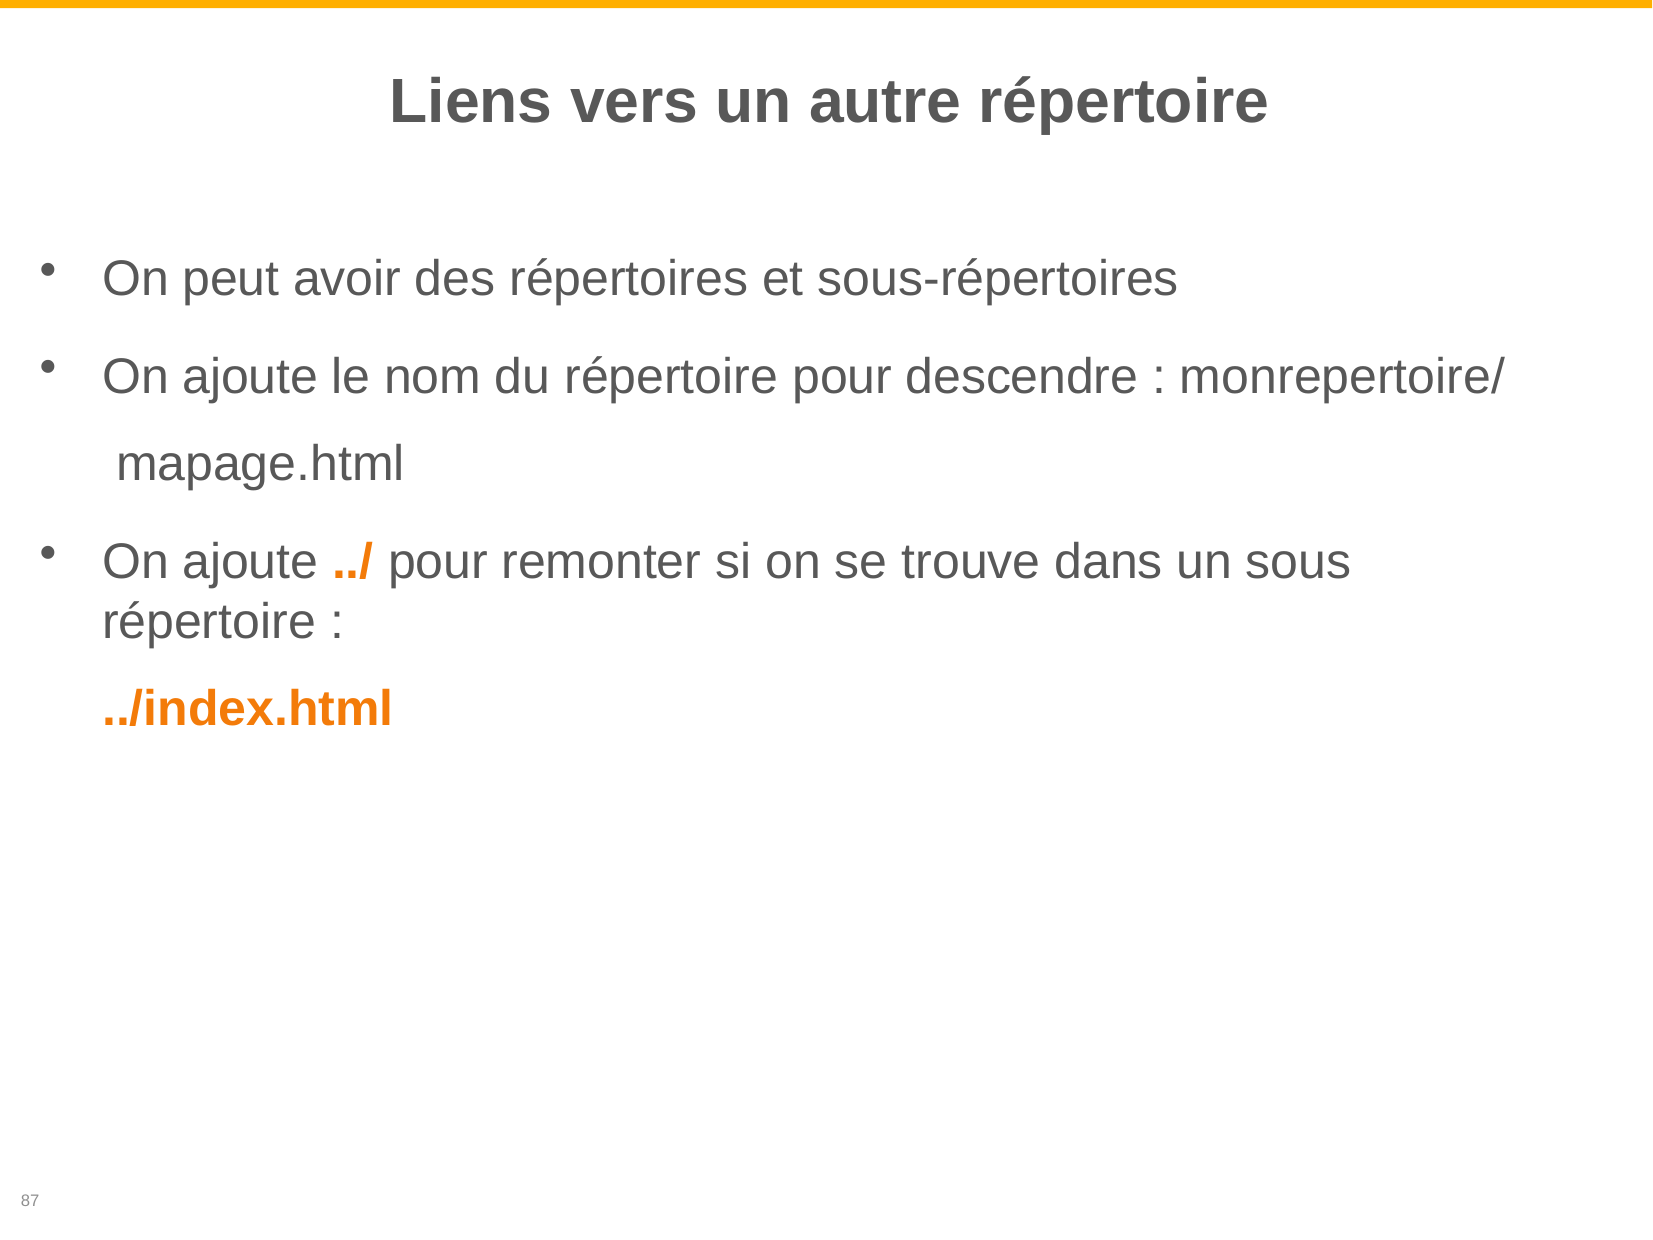

# Liens vers un autre répertoire
On peut avoir des répertoires et sous-répertoires
On ajoute le nom du répertoire pour descendre : monrepertoire/  mapage.html
On ajoute ../ pour remonter si on se trouve dans un sous répertoire :
../index.html

87